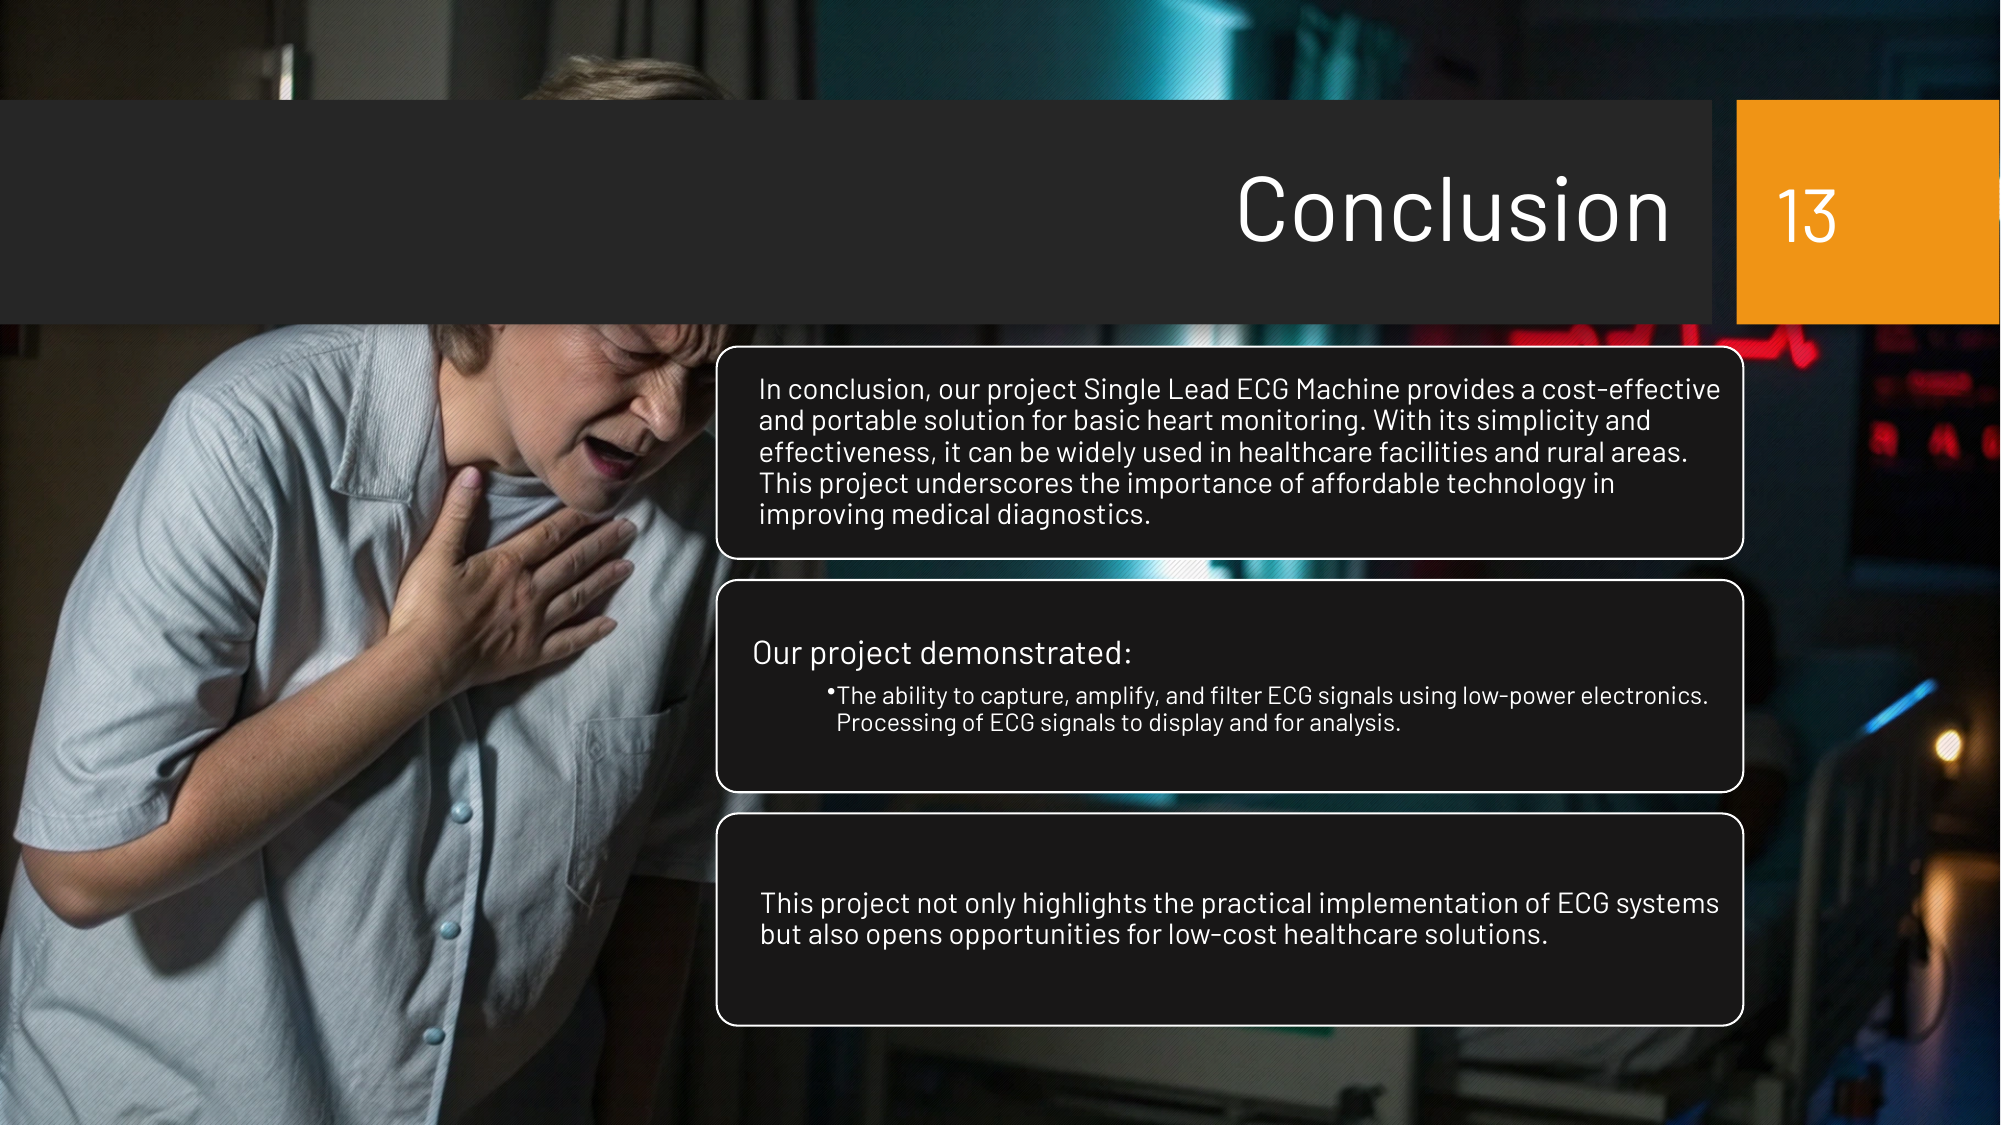

13
# Conclusion
In conclusion, our project Single Lead ECG Machine provides a cost-effective and portable solution for basic heart monitoring. With its simplicity and effectiveness, it can be widely used in healthcare facilities and rural areas. This project underscores the importance of affordable technology in improving medical diagnostics.
Our project demonstrated:
The ability to capture, amplify, and filter ECG signals using low-power electronics.
Processing of ECG signals to display and for analysis.
This project not only highlights the practical implementation of ECG systems but also opens opportunities for low-cost healthcare solutions.